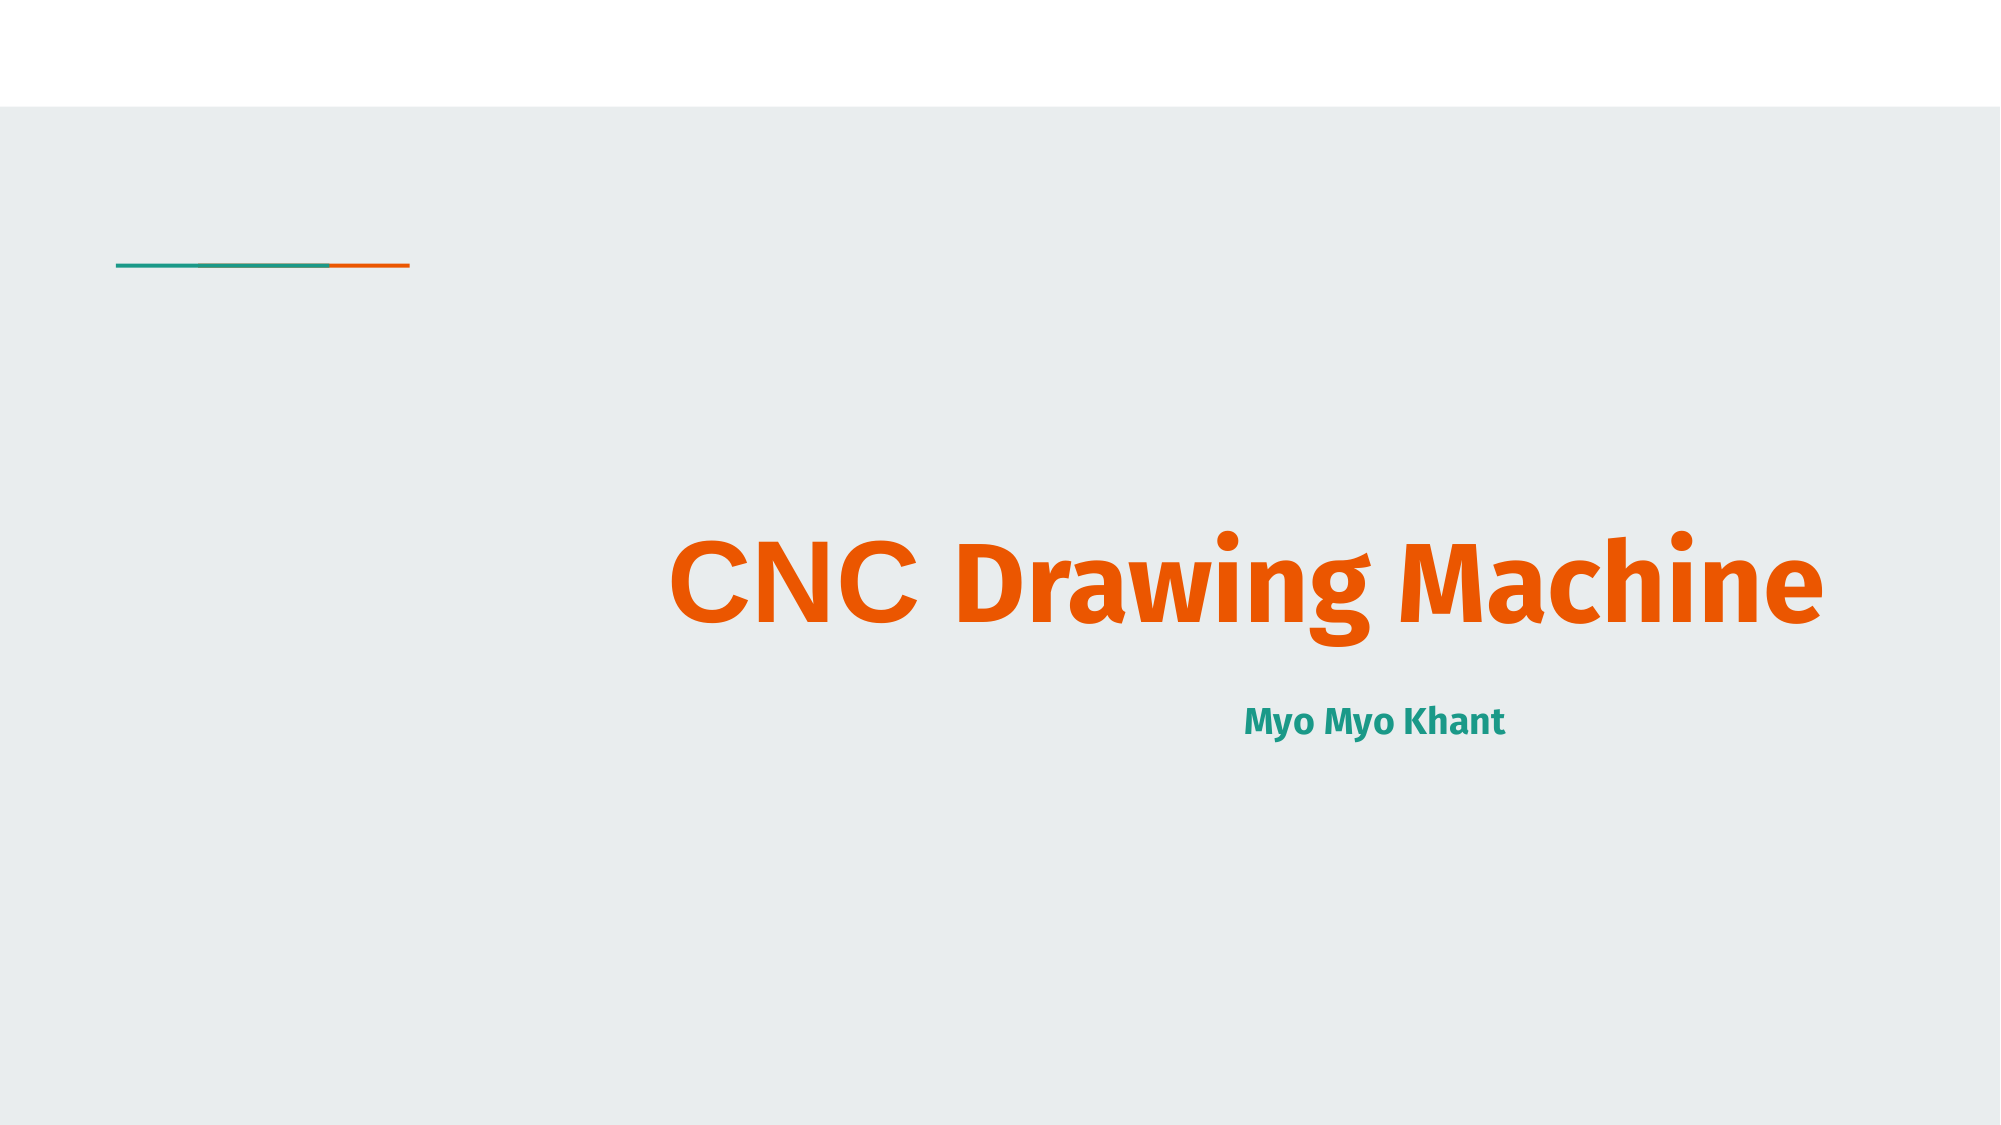

# CNC Drawing Machine
Myo Myo Khant